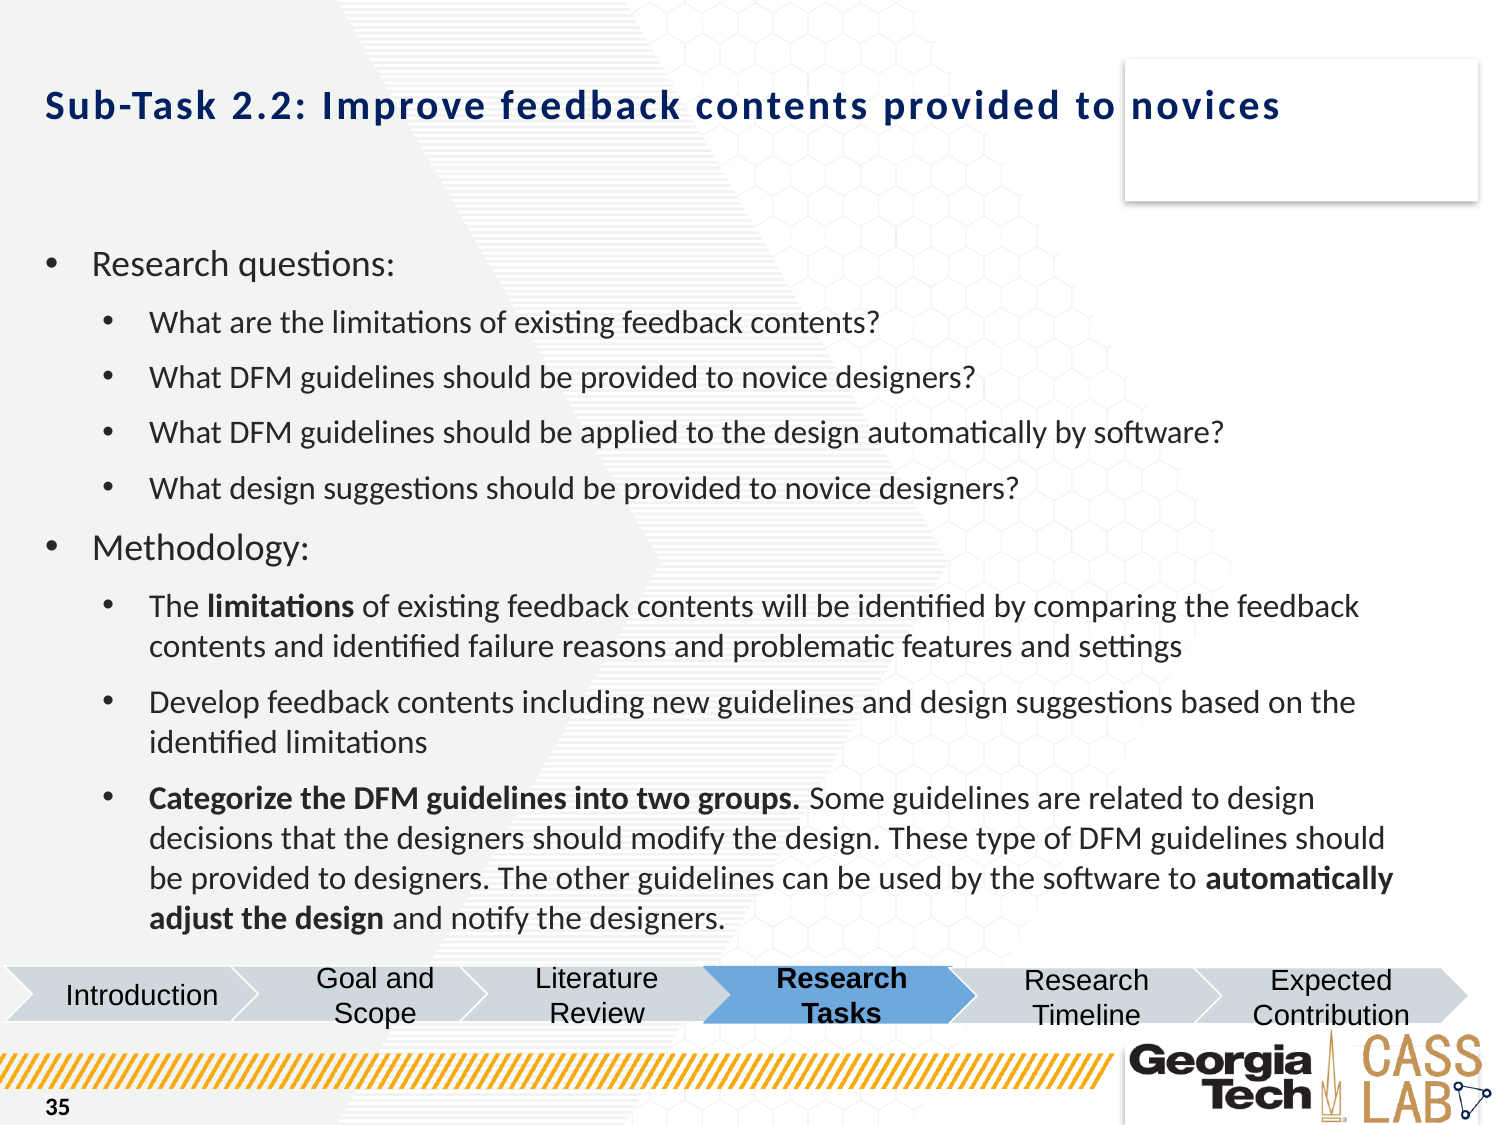

# Sub-Task 2.2: Improve feedback contents provided to novices
Research questions:
What are the limitations of existing feedback contents?
What DFM guidelines should be provided to novice designers?
What DFM guidelines should be applied to the design automatically by software?
What design suggestions should be provided to novice designers?
Methodology:
The limitations of existing feedback contents will be identified by comparing the feedback contents and identified failure reasons and problematic features and settings
Develop feedback contents including new guidelines and design suggestions based on the identified limitations
Categorize the DFM guidelines into two groups. Some guidelines are related to design decisions that the designers should modify the design. These type of DFM guidelines should be provided to designers. The other guidelines can be used by the software to automatically adjust the design and notify the designers.
Introduction
Goal and Scope
Literature Review
Research Tasks
Research Timeline
Expected Contribution